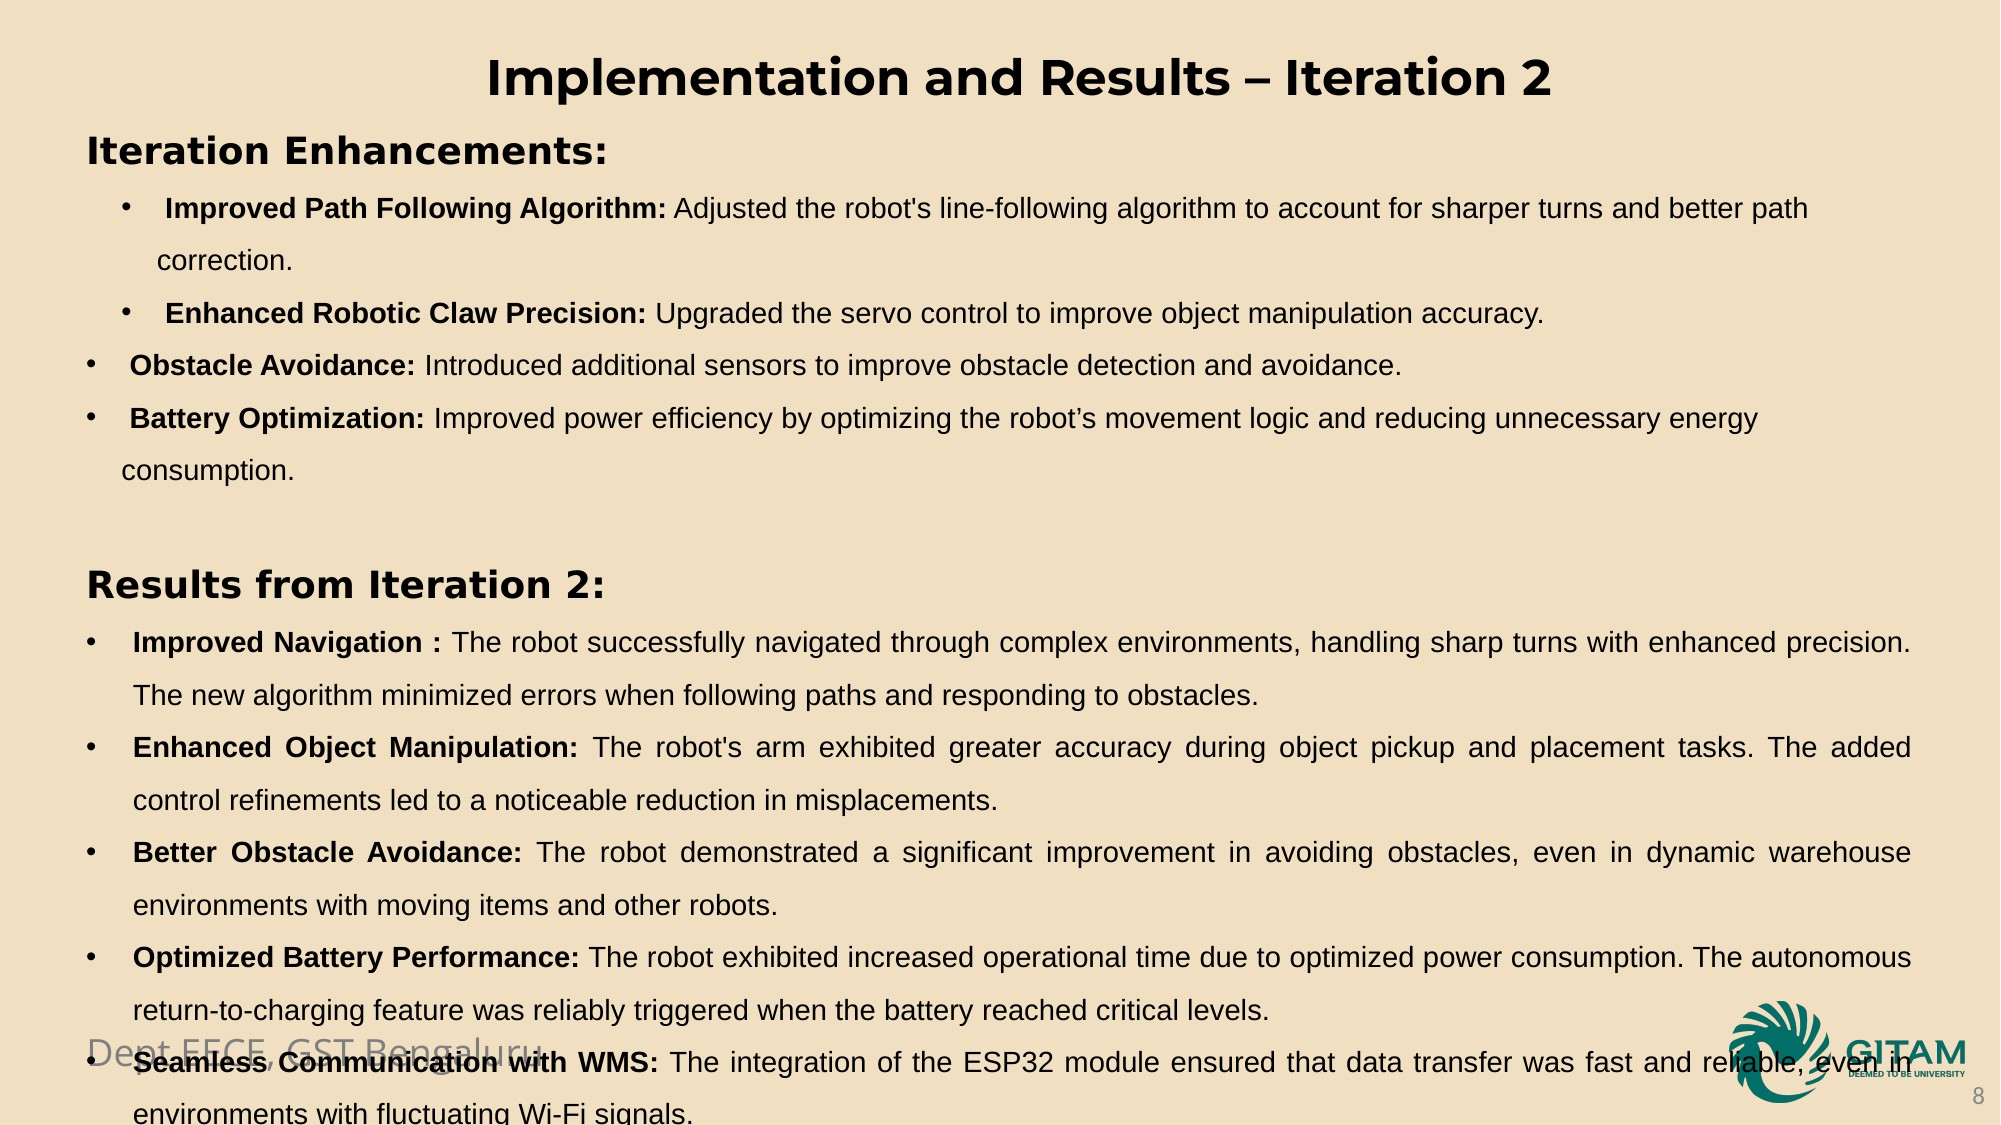

Implementation and Results – Iteration 2
Iteration Enhancements:
 Improved Path Following Algorithm: Adjusted the robot's line-following algorithm to account for sharper turns and better path correction.
 Enhanced Robotic Claw Precision: Upgraded the servo control to improve object manipulation accuracy.
 Obstacle Avoidance: Introduced additional sensors to improve obstacle detection and avoidance.
 Battery Optimization: Improved power efficiency by optimizing the robot’s movement logic and reducing unnecessary energy consumption.

Results from Iteration 2:
Improved Navigation : The robot successfully navigated through complex environments, handling sharp turns with enhanced precision. The new algorithm minimized errors when following paths and responding to obstacles.
Enhanced Object Manipulation: The robot's arm exhibited greater accuracy during object pickup and placement tasks. The added control refinements led to a noticeable reduction in misplacements.
Better Obstacle Avoidance: The robot demonstrated a significant improvement in avoiding obstacles, even in dynamic warehouse environments with moving items and other robots.
Optimized Battery Performance: The robot exhibited increased operational time due to optimized power consumption. The autonomous return-to-charging feature was reliably triggered when the battery reached critical levels.
Seamless Communication with WMS: The integration of the ESP32 module ensured that data transfer was fast and reliable, even in environments with fluctuating Wi-Fi signals.

8